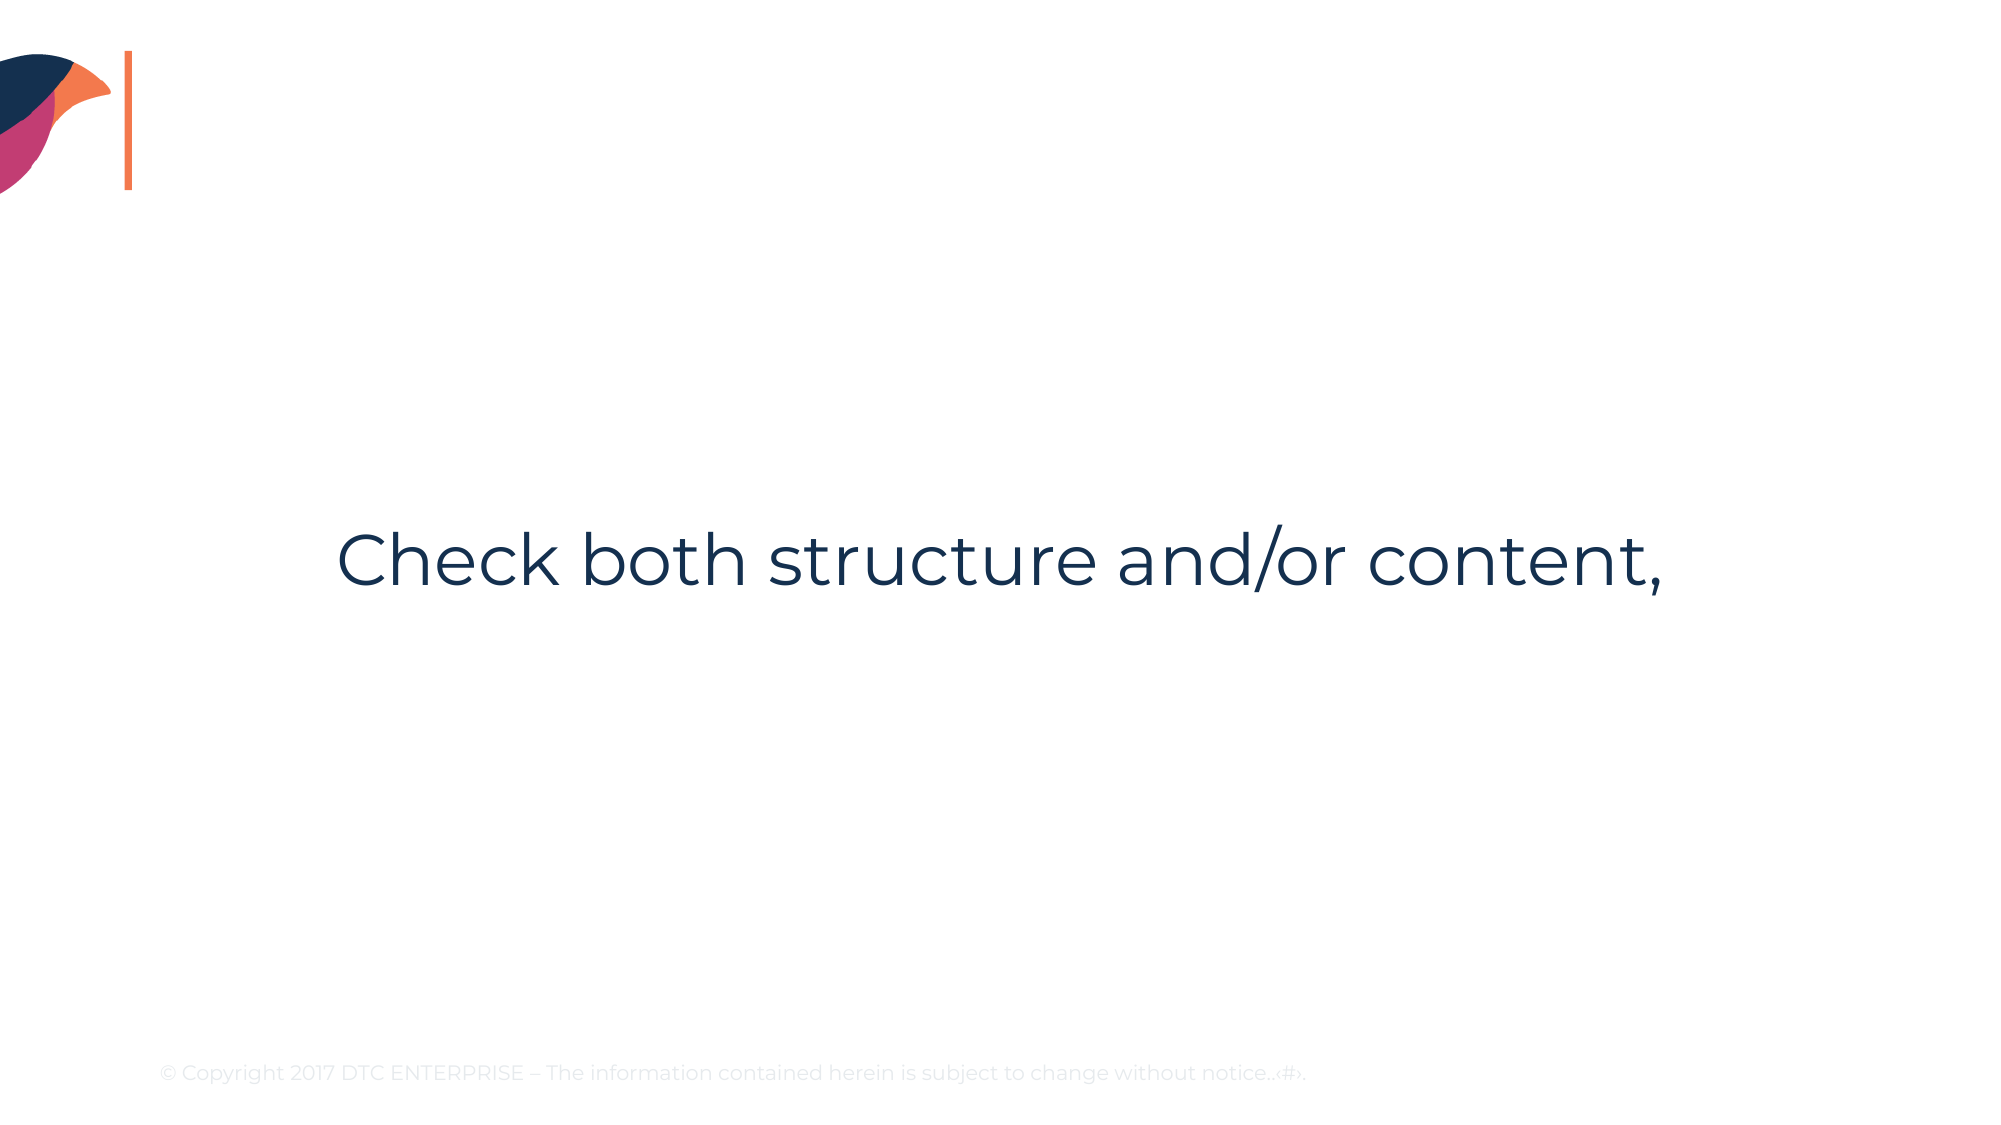

Check both structure and/or content,
© Copyright 2017 DTC ENTERPRISE – The information contained herein is subject to change without notice.				.‹#›.